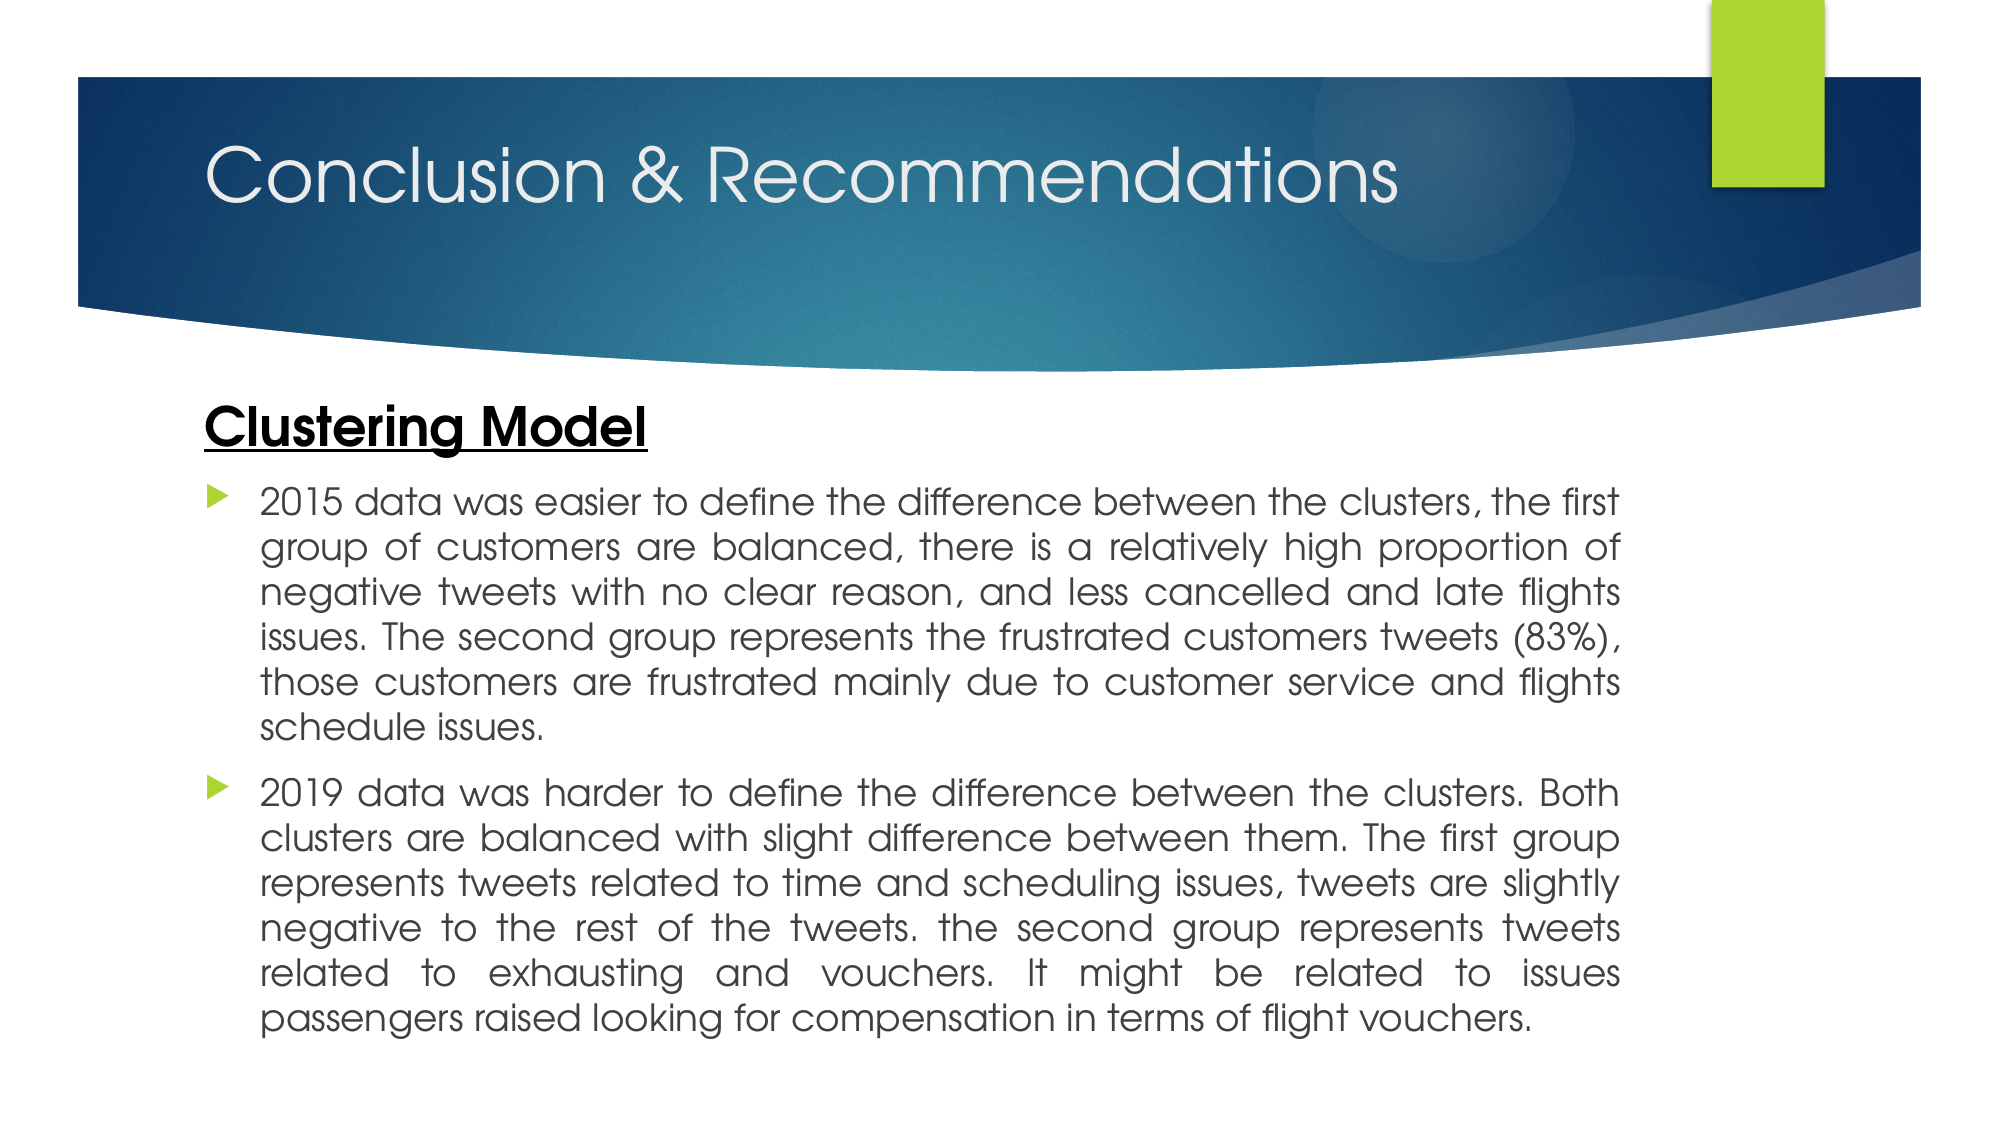

# Conclusion & Recommendations
Clustering Model
2015 data was easier to define the difference between the clusters, the first group of customers are balanced, there is a relatively high proportion of negative tweets with no clear reason, and less cancelled and late flights issues. The second group represents the frustrated customers tweets (83%), those customers are frustrated mainly due to customer service and flights schedule issues.
2019 data was harder to define the difference between the clusters. Both clusters are balanced with slight difference between them. The first group represents tweets related to time and scheduling issues, tweets are slightly negative to the rest of the tweets. the second group represents tweets related to exhausting and vouchers. It might be related to issues passengers raised looking for compensation in terms of flight vouchers.